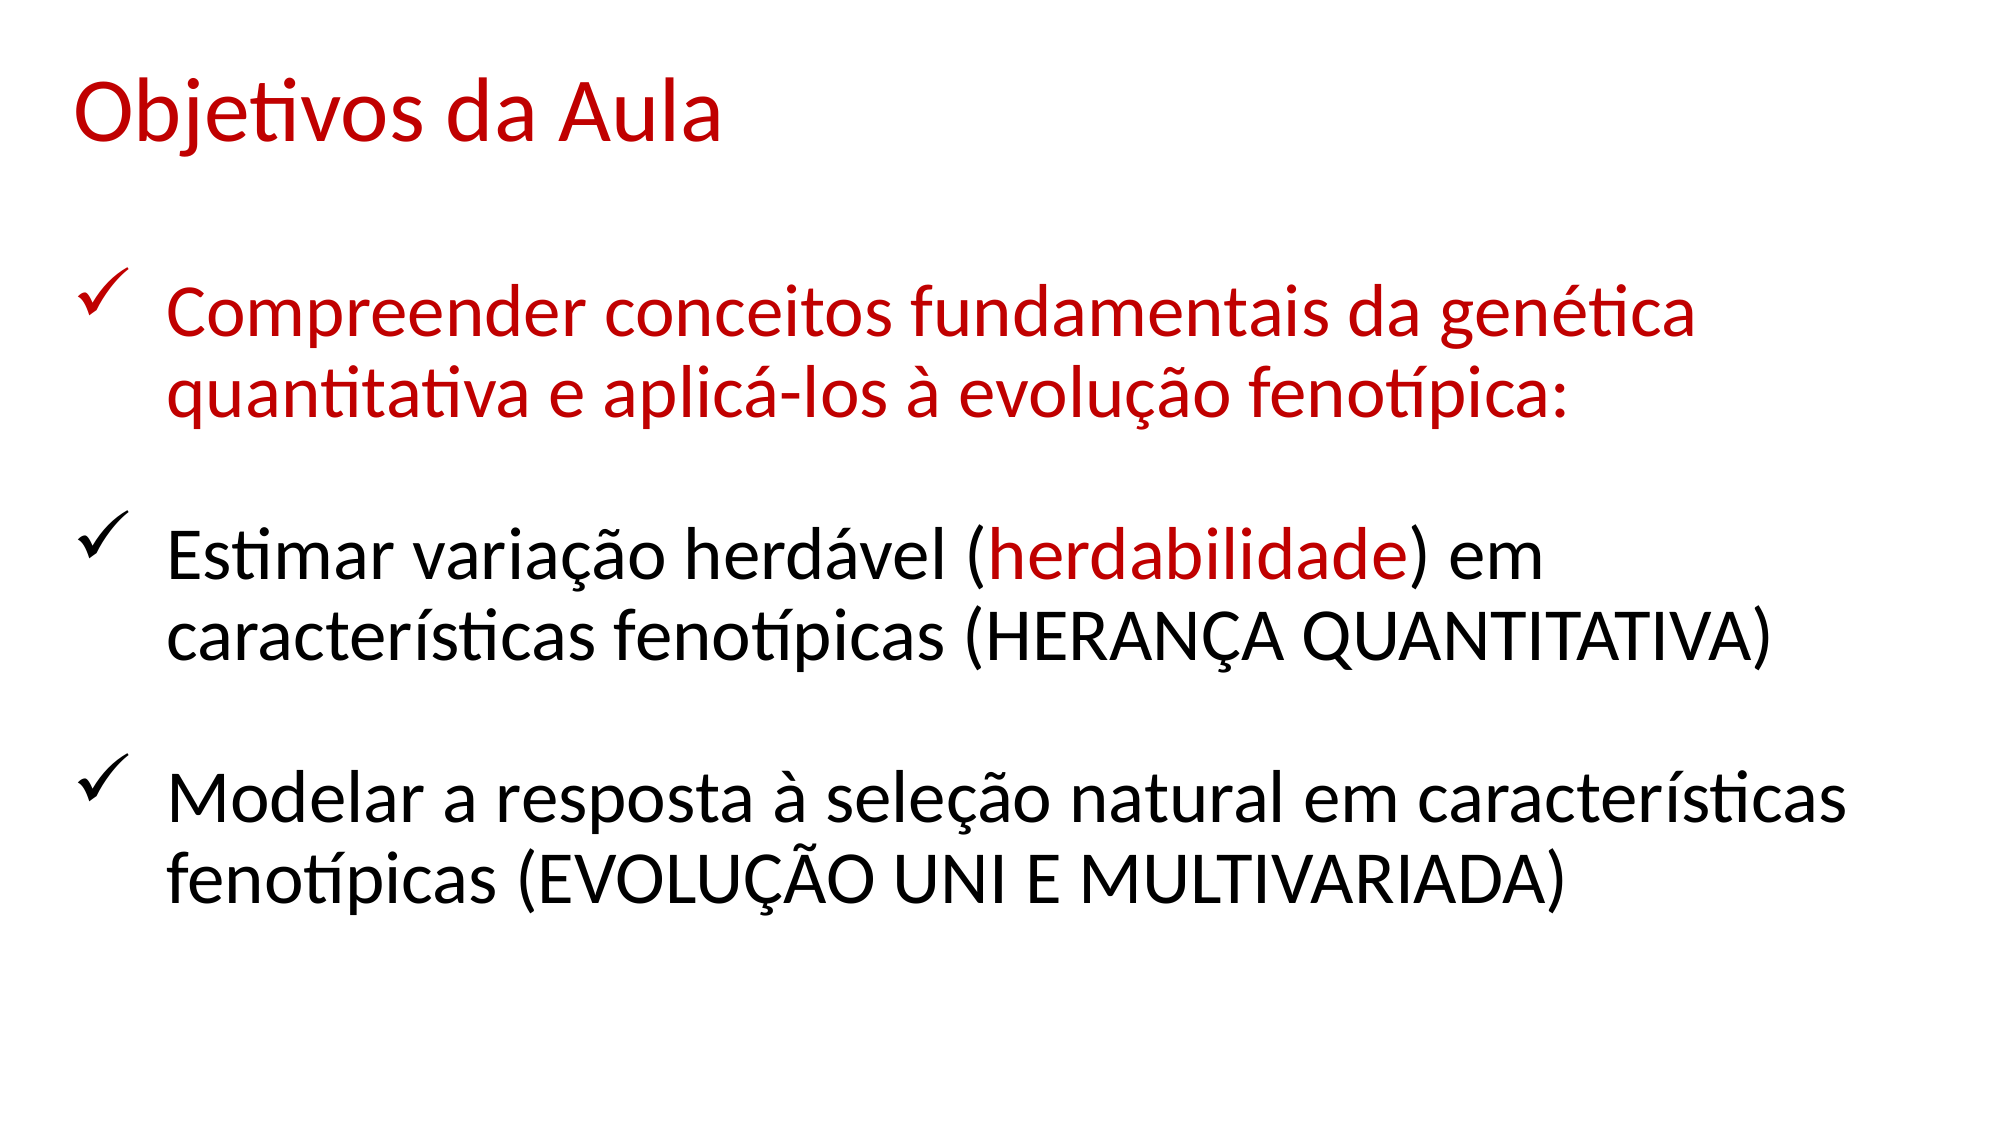

Objetivos da Aula
Compreender conceitos fundamentais da genética quantitativa e aplicá-los à evolução fenotípica:

Estimar variação herdável (herdabilidade) em características fenotípicas (HERANÇA QUANTITATIVA)

Modelar a resposta à seleção natural em características fenotípicas (EVOLUÇÃO UNI E MULTIVARIADA)